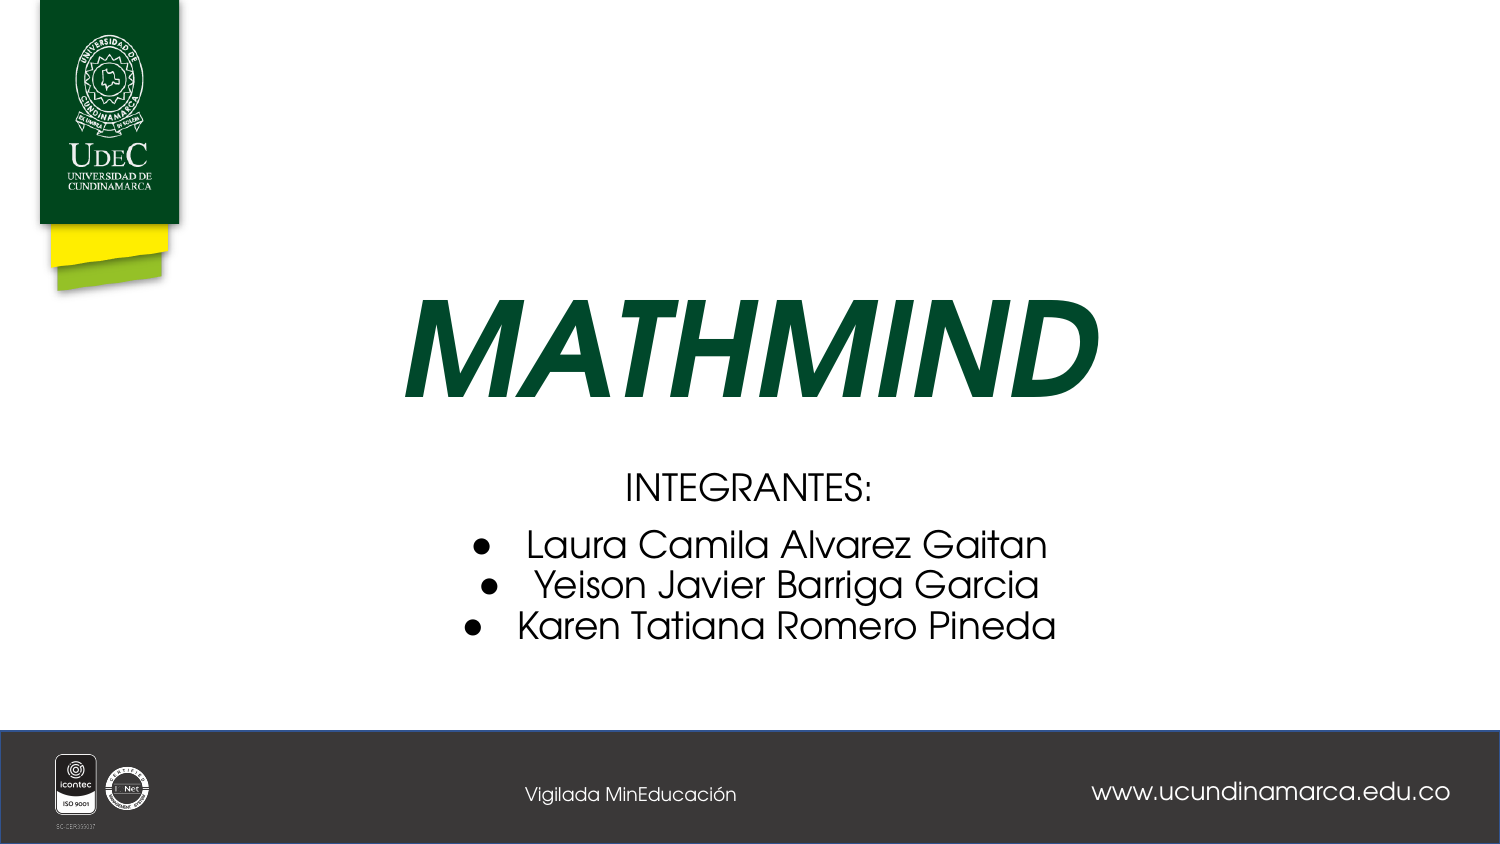

# MATHMIND
INTEGRANTES:
Laura Camila Alvarez Gaitan
Yeison Javier Barriga Garcia
Karen Tatiana Romero Pineda